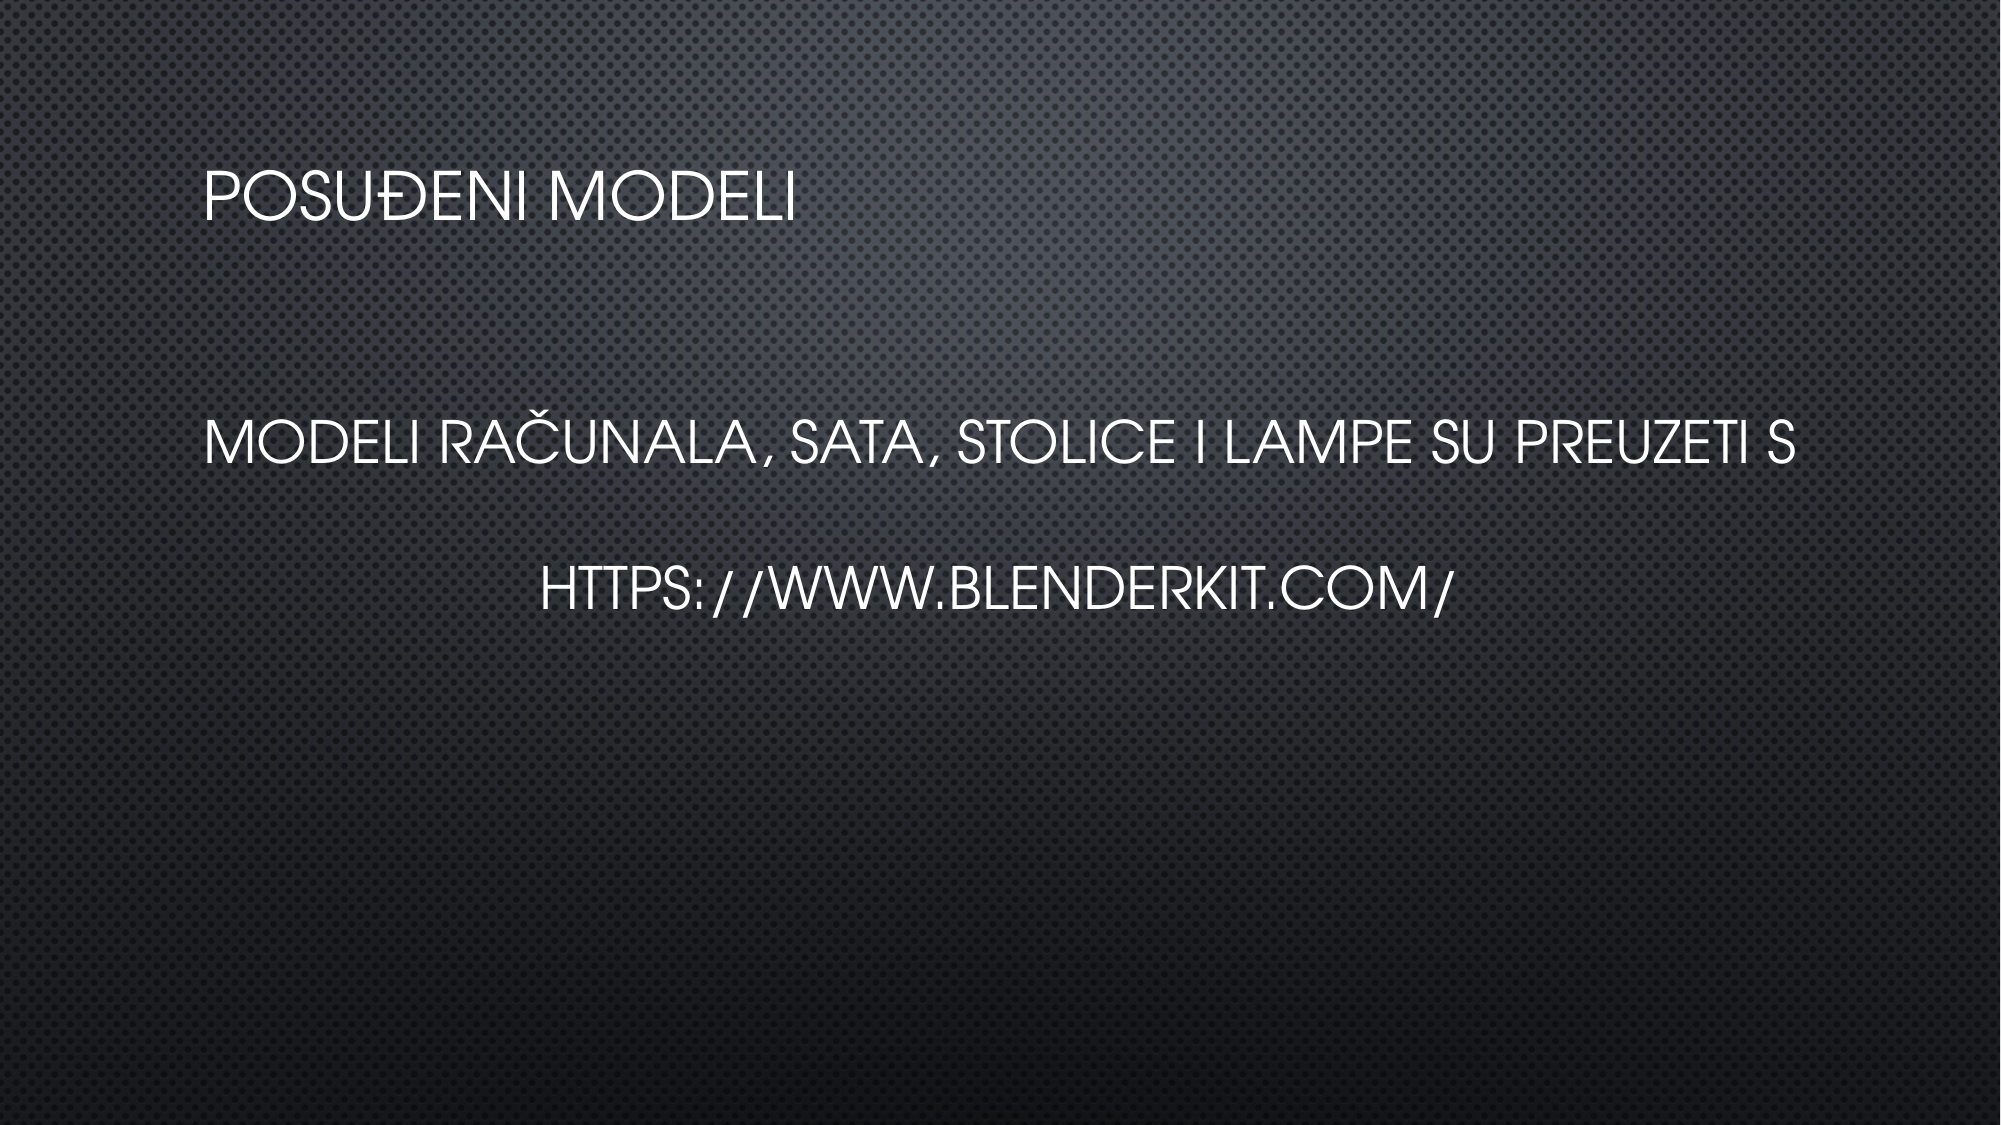

# Posuđeni modeli
Modeli računala, sata, stolice i lampe su preuzeti s
https://www.blenderkit.com/